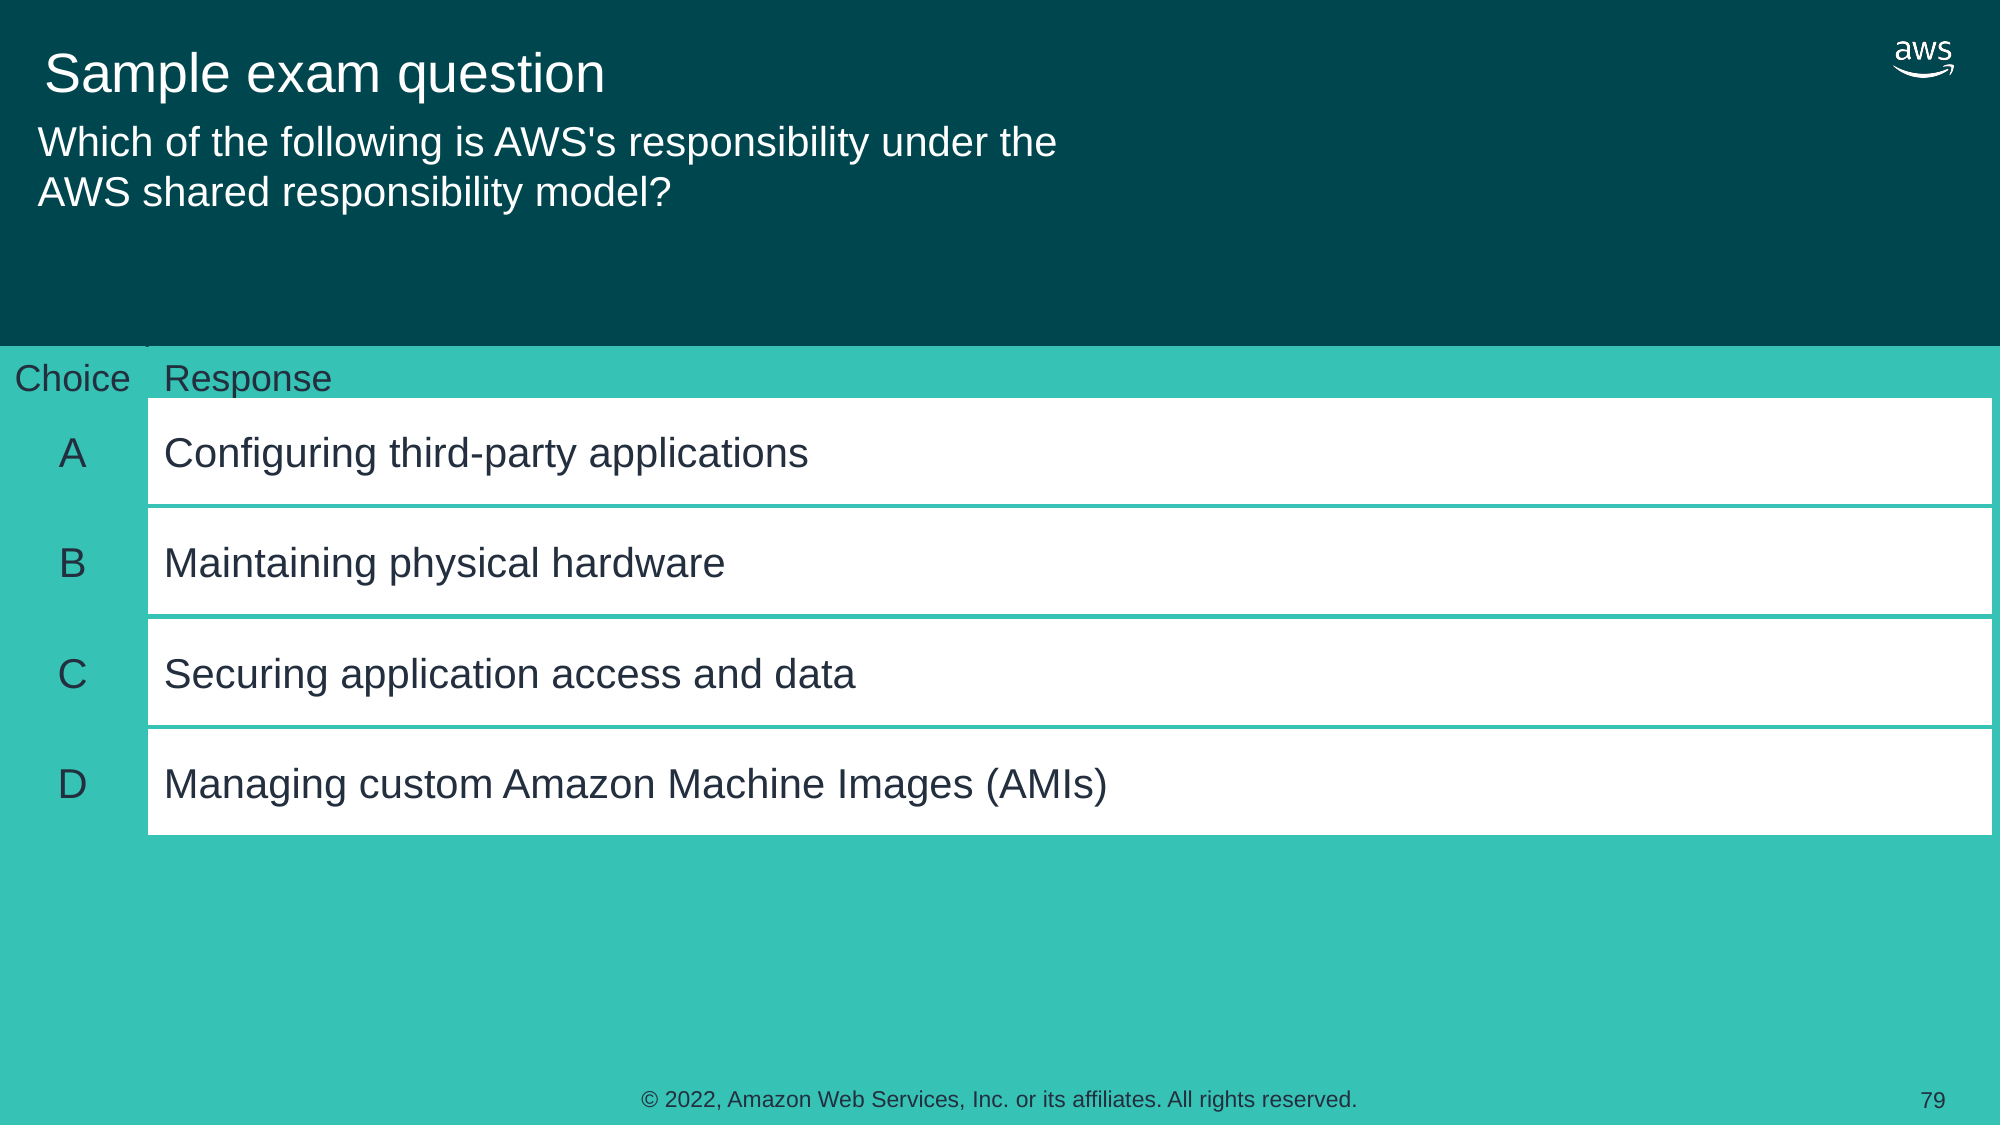

# Sample exam question
Which of the following is AWS's responsibility under the
AWS shared responsibility model?
Choice
Response
A
Configuring third-party applications
B
Maintaining physical hardware
C
Securing application access and data
D
Managing custom Amazon Machine Images (AMIs)
79